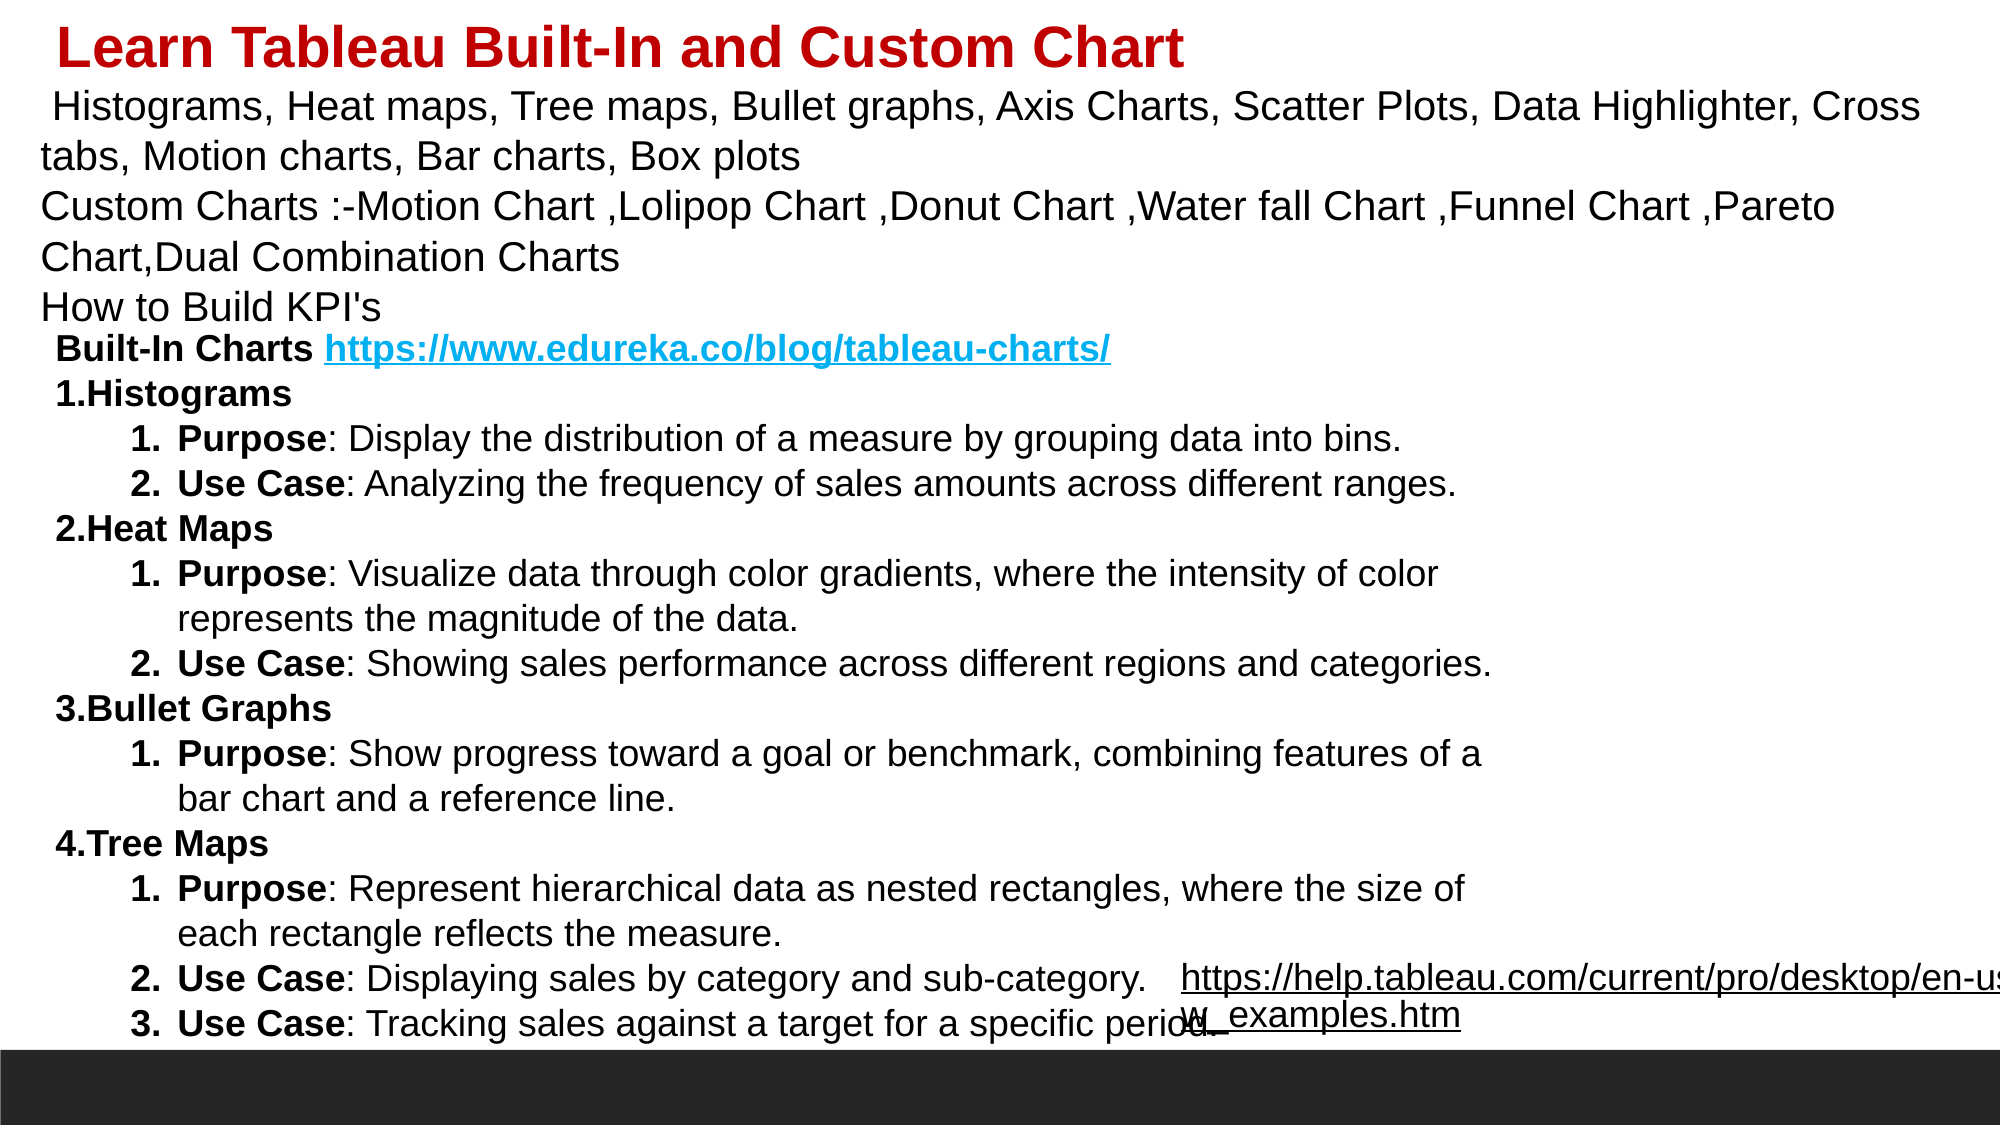

Learn Tableau Built-In and Custom Chart
 Histograms, Heat maps, Tree maps, Bullet graphs, Axis Charts, Scatter Plots, Data Highlighter, Cross tabs, Motion charts, Bar charts, Box plots
Custom Charts :-Motion Chart ,Lolipop Chart ,Donut Chart ,Water fall Chart ,Funnel Chart ,Pareto Chart,Dual Combination Charts
How to Build KPI's
Built-In Charts https://www.edureka.co/blog/tableau-charts/
Histograms
Purpose: Display the distribution of a measure by grouping data into bins.
Use Case: Analyzing the frequency of sales amounts across different ranges.
Heat Maps
Purpose: Visualize data through color gradients, where the intensity of color represents the magnitude of the data.
Use Case: Showing sales performance across different regions and categories.
Bullet Graphs
Purpose: Show progress toward a goal or benchmark, combining features of a bar chart and a reference line.
Tree Maps
Purpose: Represent hierarchical data as nested rectangles, where the size of each rectangle reflects the measure.
Use Case: Displaying sales by category and sub-category.
Use Case: Tracking sales against a target for a specific period.
https://help.tableau.com/current/pro/desktop/en-us/dataview_examples.htm